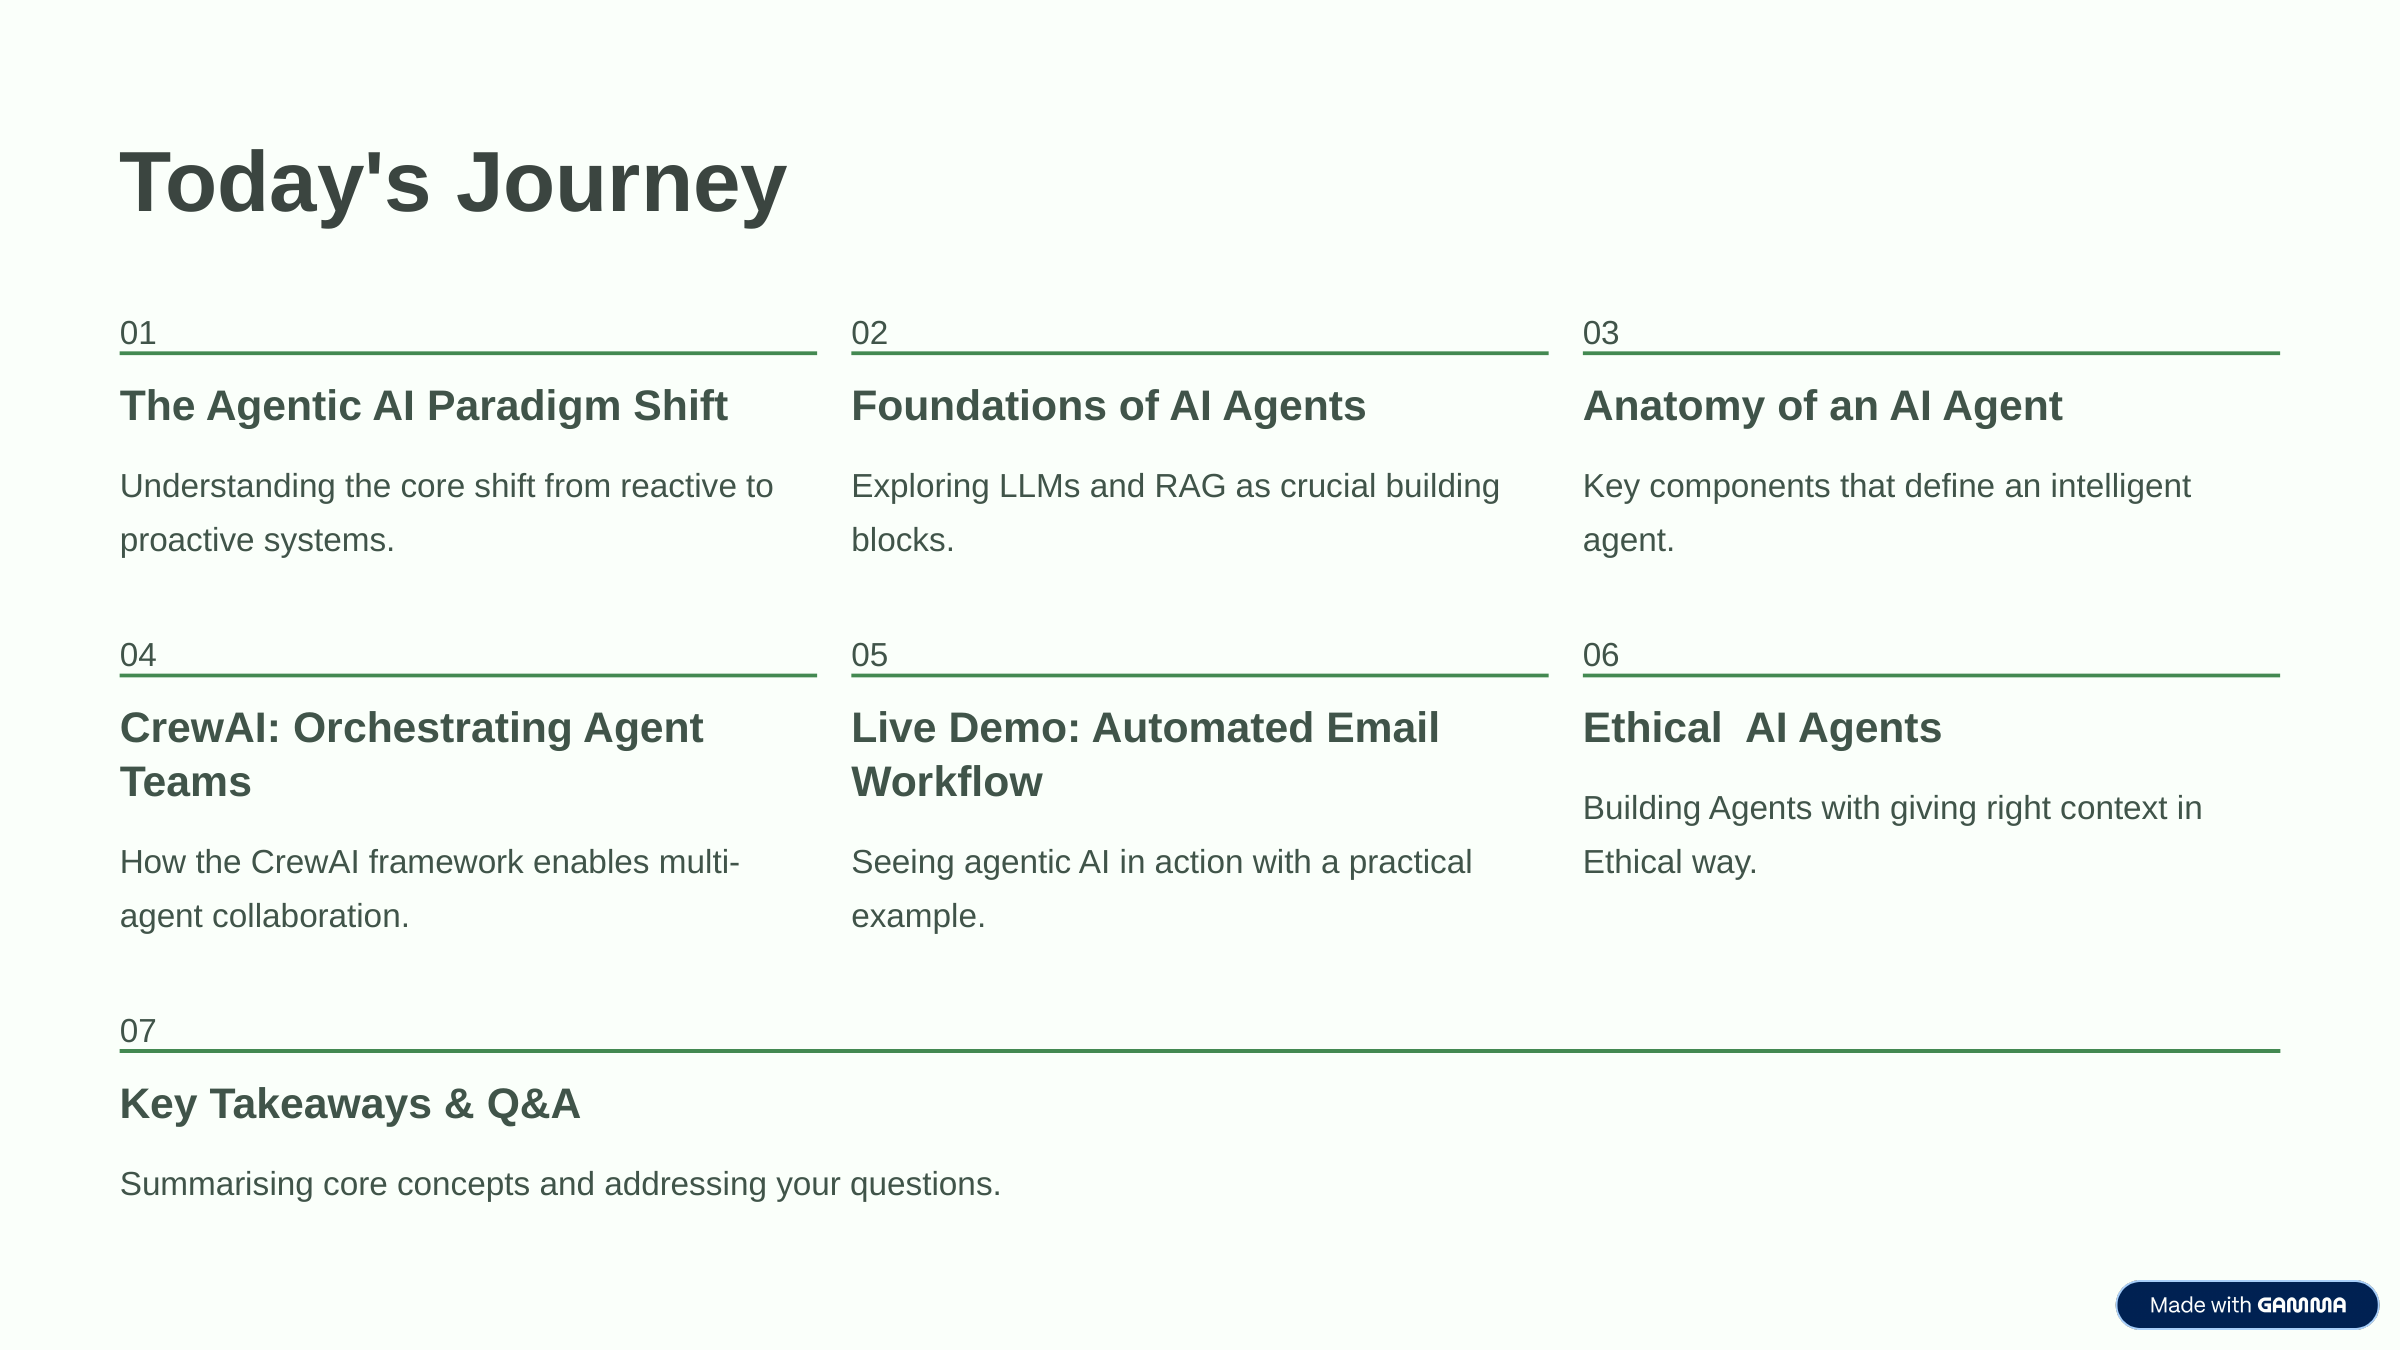

Today's Journey
01
02
03

The Agentic AI Paradigm Shift
Foundations of AI Agents
Anatomy of an AI Agent
Understanding the core shift from reactive to proactive systems.
Exploring LLMs and RAG as crucial building blocks.
Key components that define an intelligent agent.
04
05
06

CrewAI: Orchestrating Agent Teams
Live Demo: Automated Email Workflow
Ethical  AI Agents
Building Agents with giving right context in Ethical way.
How the CrewAI framework enables multi-agent collaboration.
Seeing agentic AI in action with a practical example.
07

Key Takeaways & Q&A
Summarising core concepts and addressing your questions.